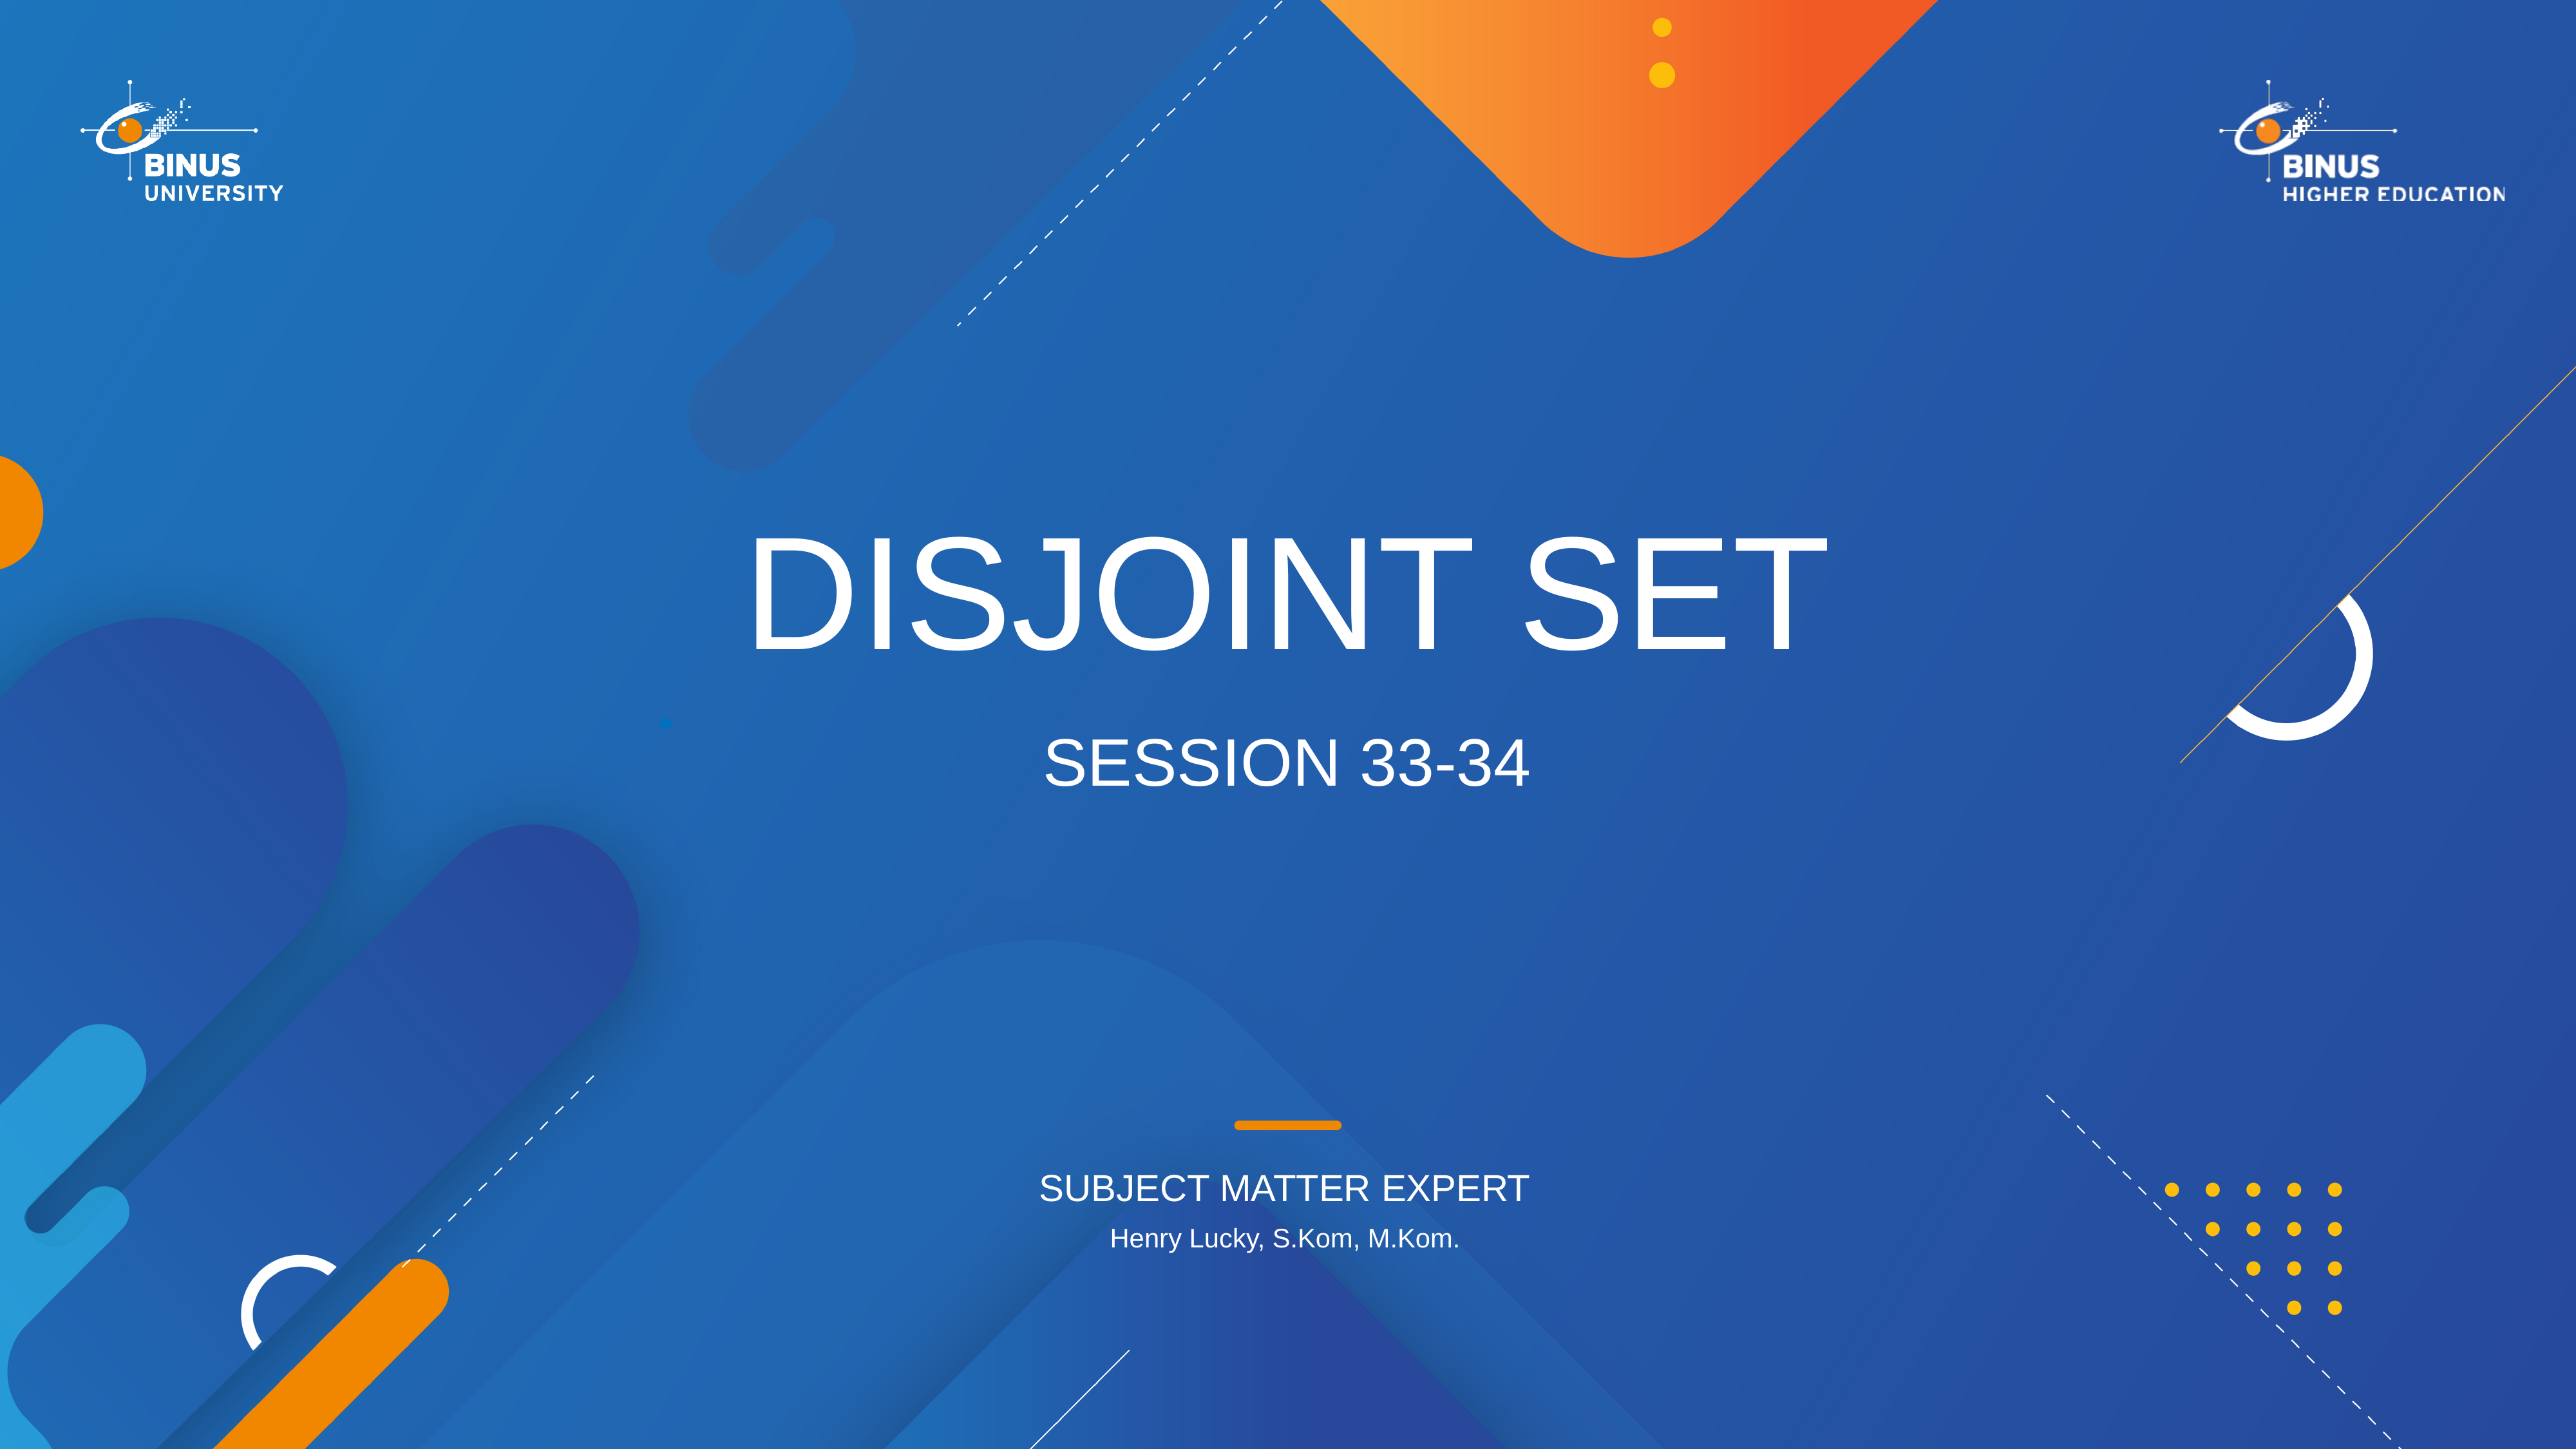

# Disjoint Set
Session 33-34
Henry Lucky, S.Kom, M.Kom.